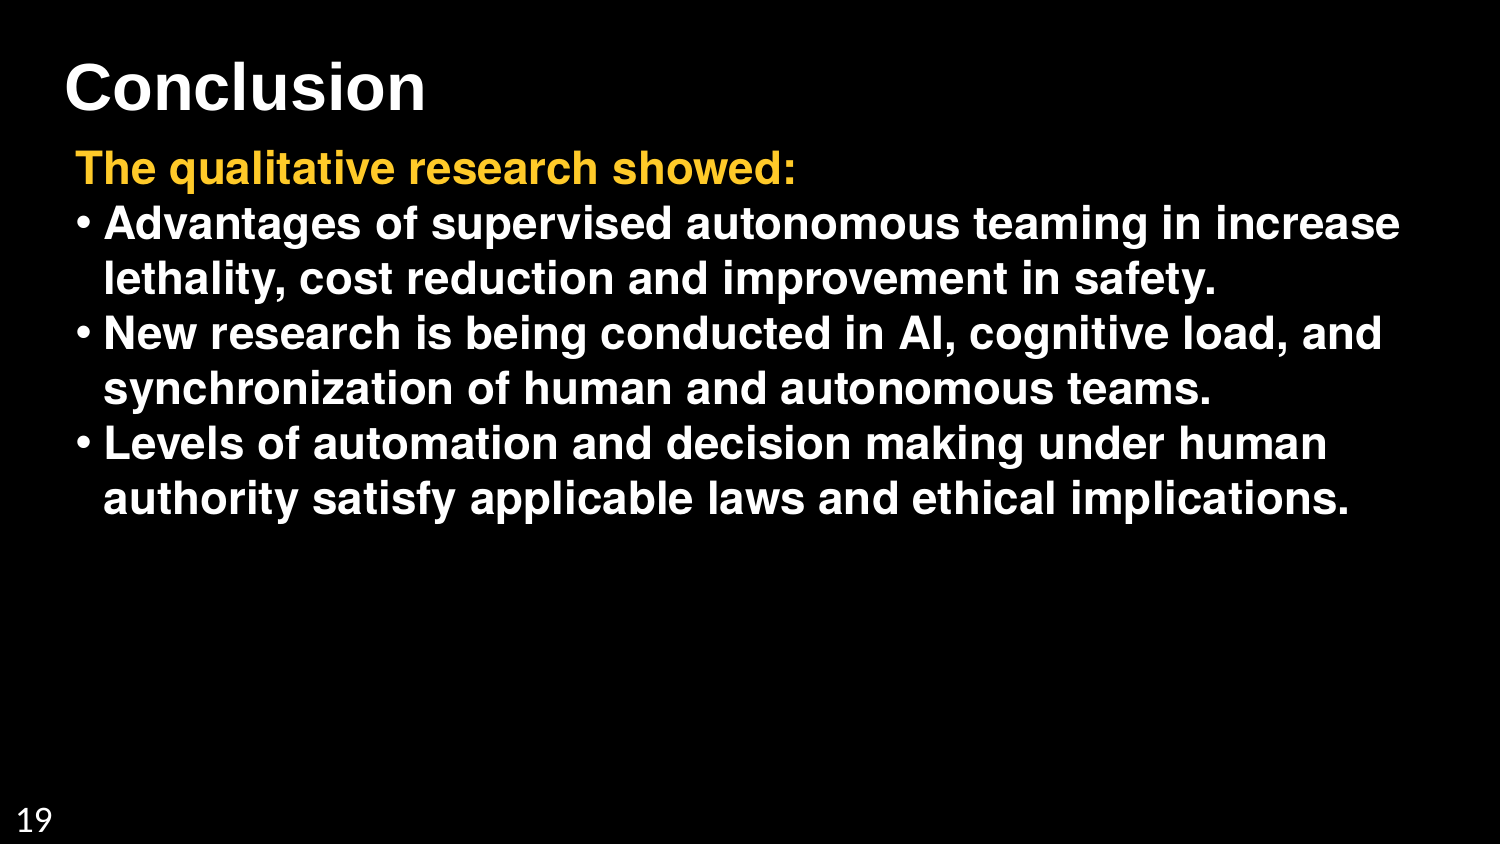

Conclusion
The qualitative research showed:
Advantages of supervised autonomous teaming in increase lethality, cost reduction and improvement in safety.
New research is being conducted in AI, cognitive load, and synchronization of human and autonomous teams.
Levels of automation and decision making under human authority satisfy applicable laws and ethical implications.

NLT 12/03/2018

19